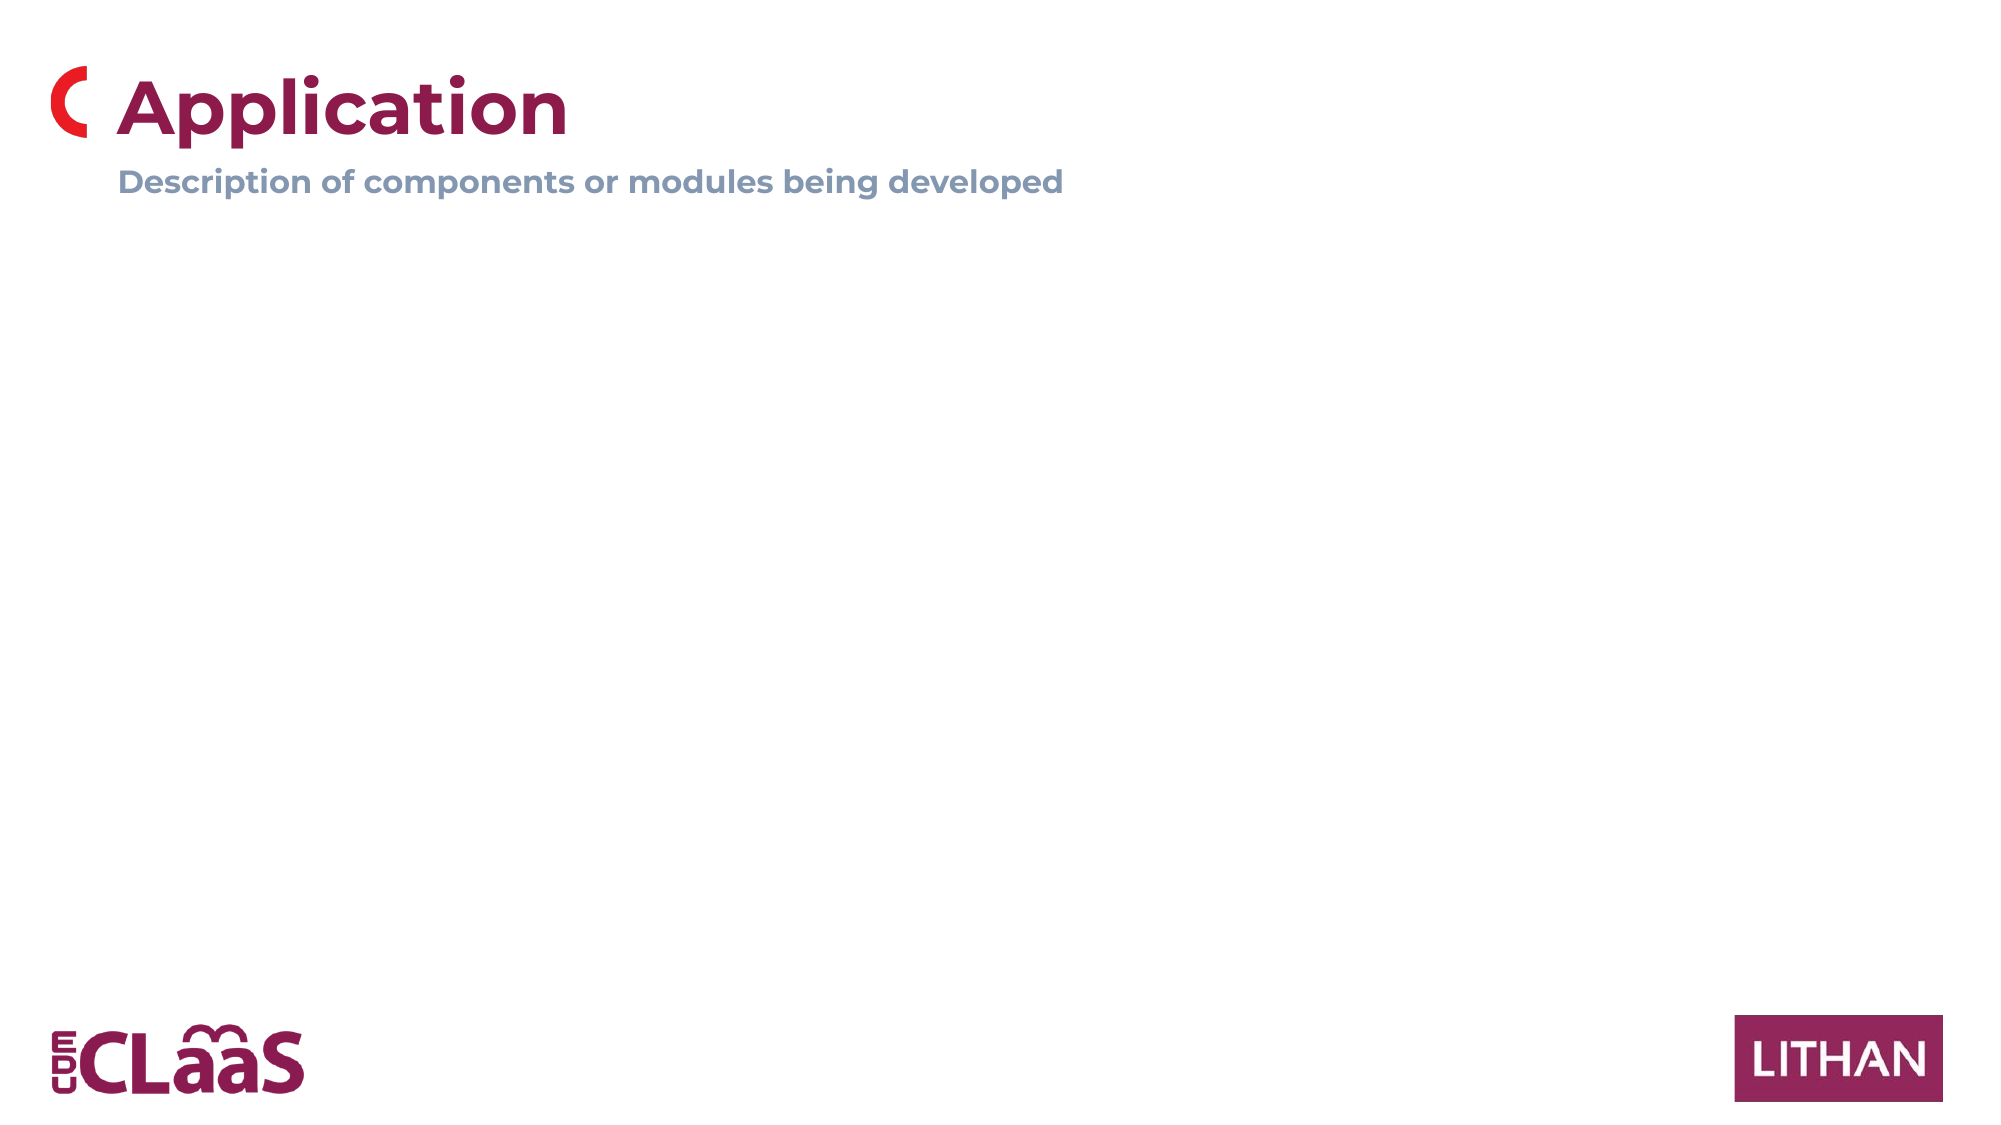

Application
Description of components or modules being developed